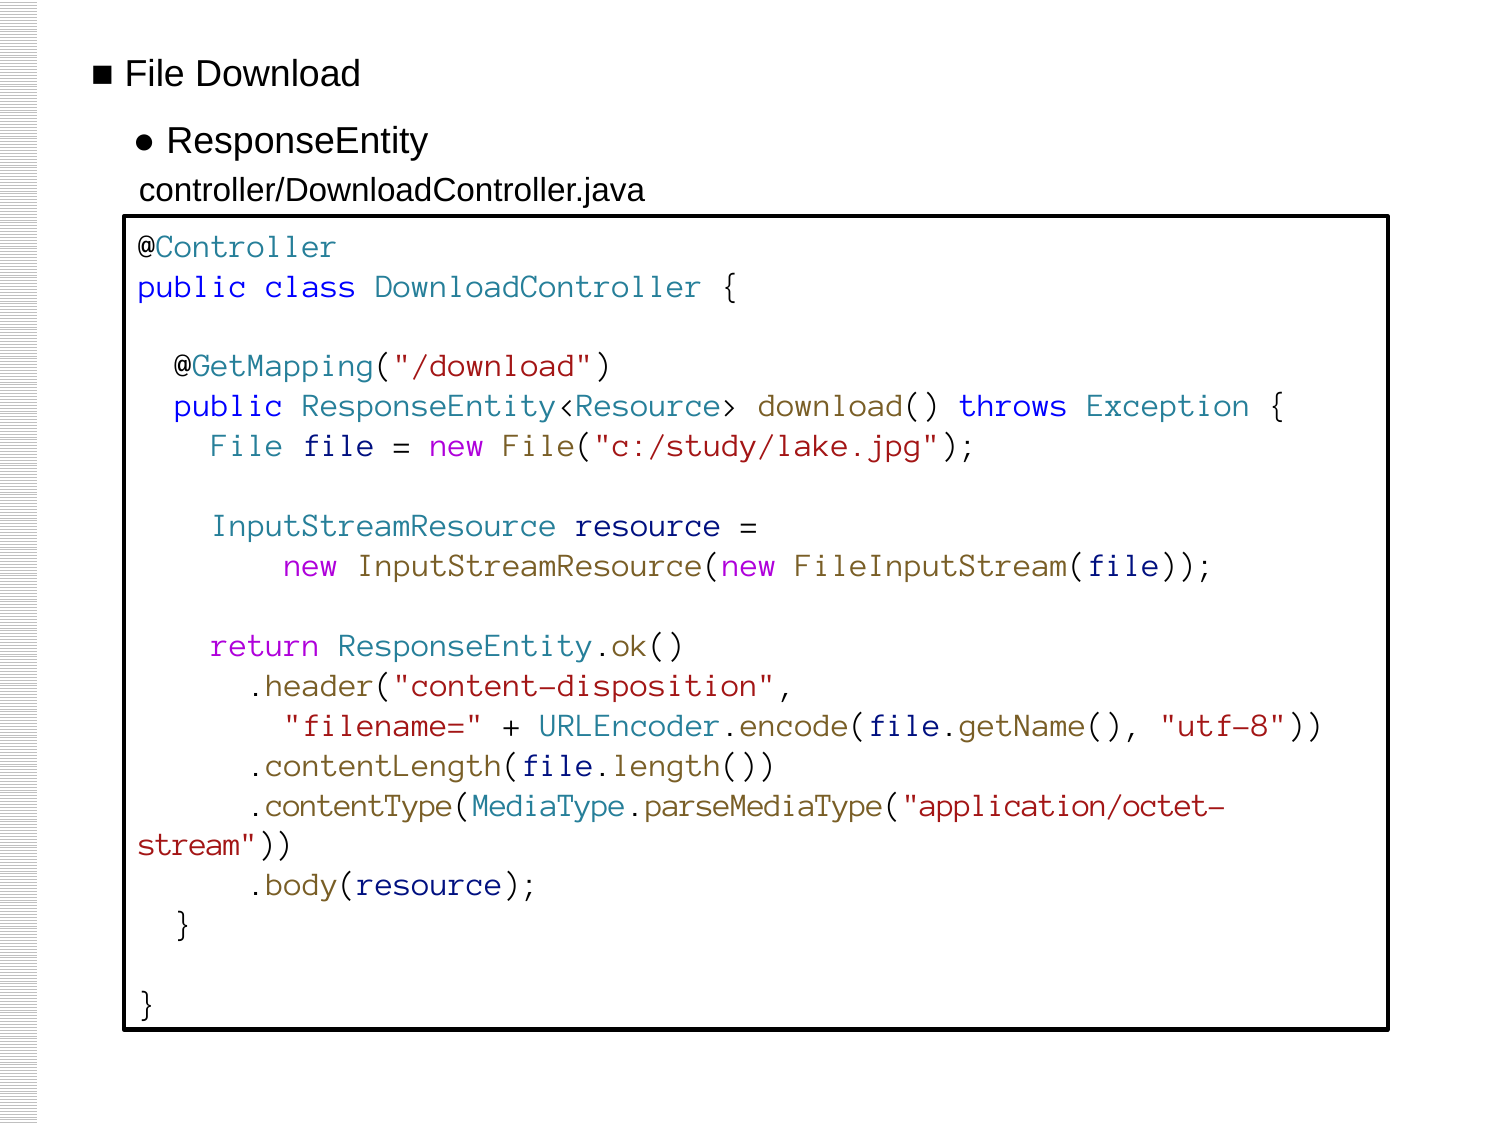

■ File Download
    ● ResponseEntity
controller/DownloadController.java
@Controller
public class DownloadController {
  @GetMapping("/download")
  public ResponseEntity<Resource> download() throws Exception {
    File file = new File("c:/study/lake.jpg");

    InputStreamResource resource =
        new InputStreamResource(new FileInputStream(file));
    return ResponseEntity.ok()
      .header("content-disposition",
        "filename=" + URLEncoder.encode(file.getName(), "utf-8"))
      .contentLength(file.length())
      .contentType(MediaType.parseMediaType("application/octet-stream"))
      .body(resource);
  }
}